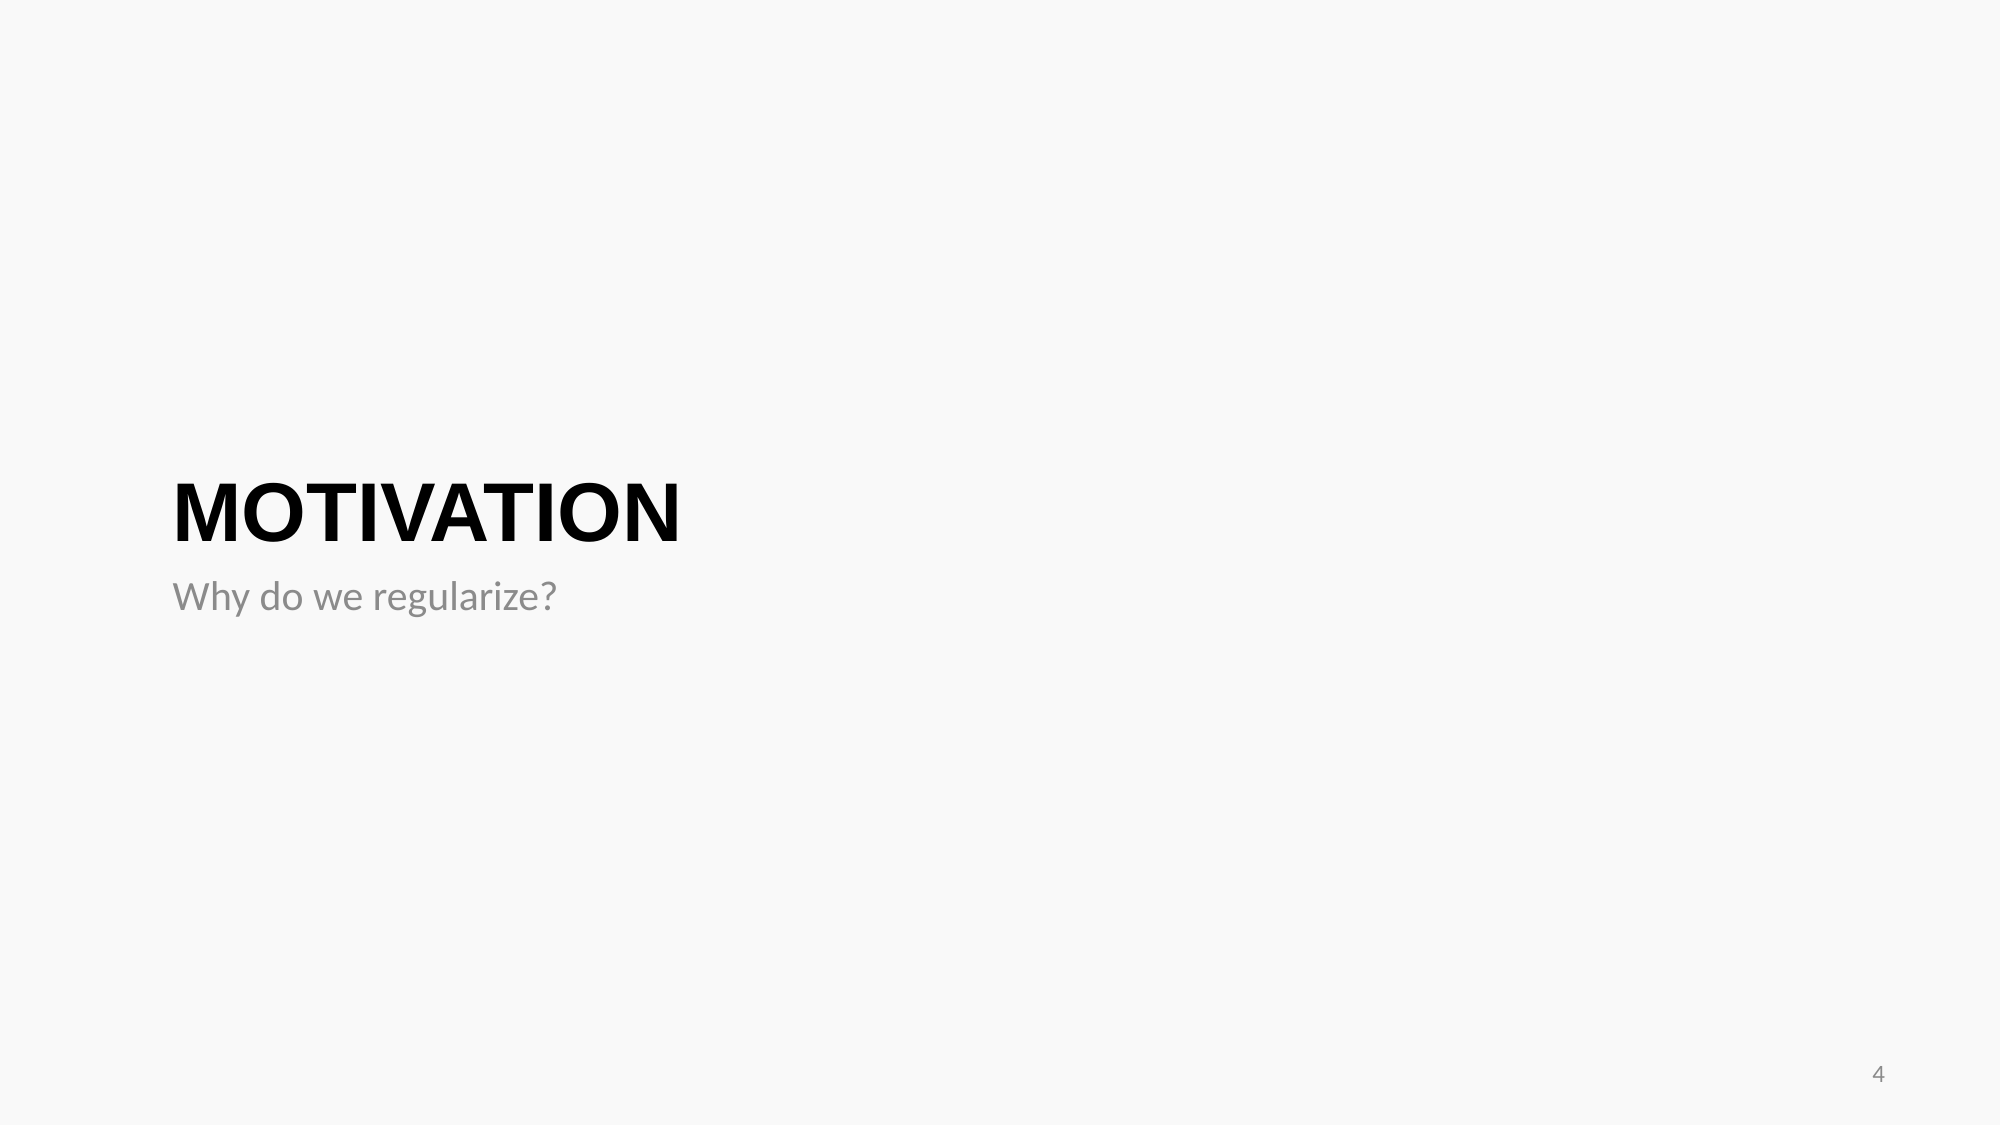

# Motivation
Why do we regularize?
4